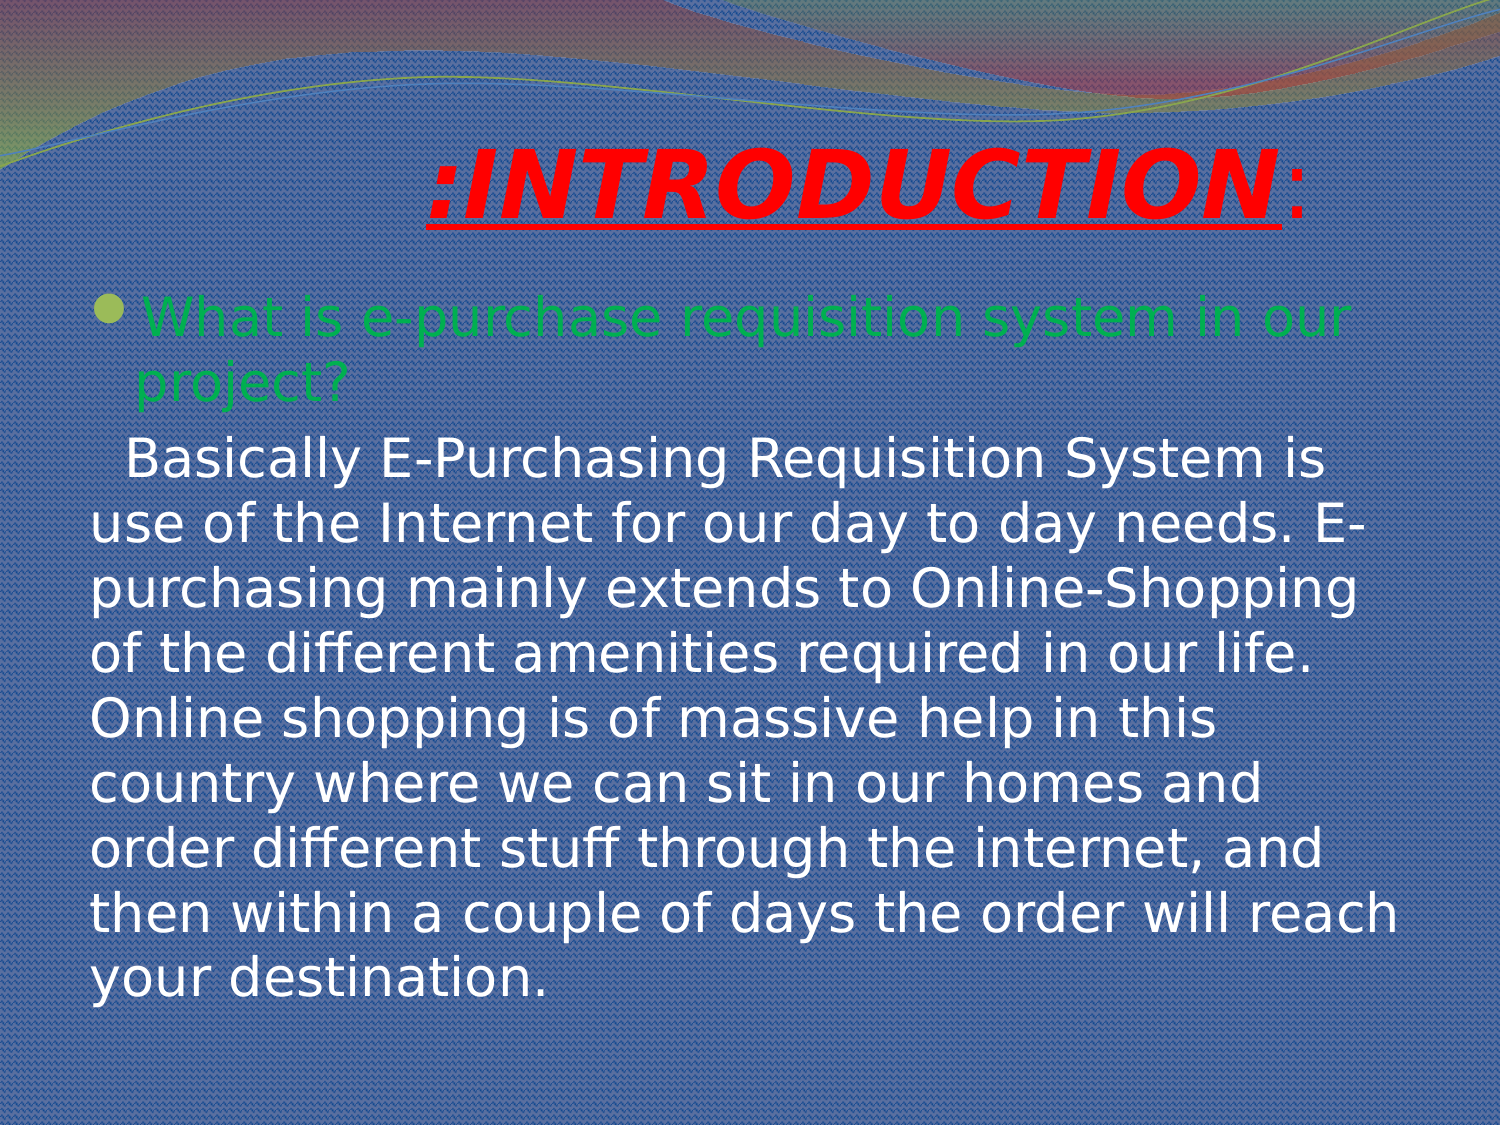

# :INTRODUCTION:
What is e-purchase requisition system in our project?
  Basically E-Purchasing Requisition System is use of the Internet for our day to day needs. E-purchasing mainly extends to Online-Shopping of the different amenities required in our life. Online shopping is of massive help in this country where we can sit in our homes and order different stuff through the internet, and then within a couple of days the order will reach your destination.